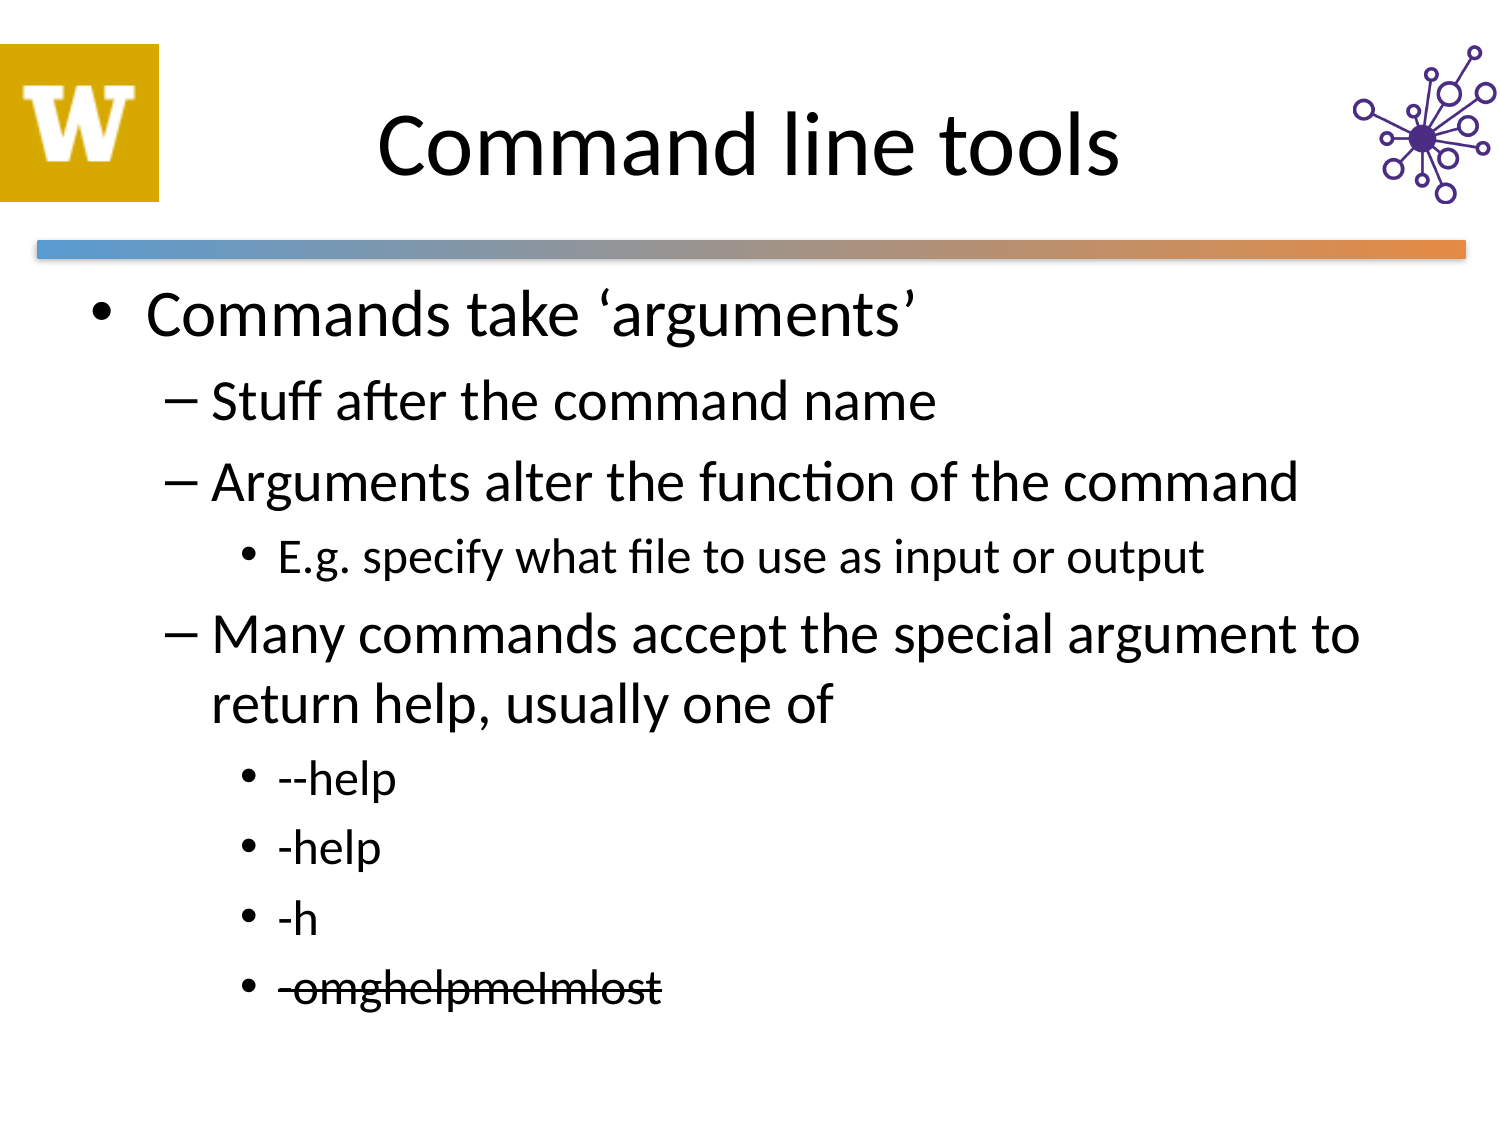

# Command line tools
Commands take ‘arguments’
Stuff after the command name
Arguments alter the function of the command
E.g. specify what file to use as input or output
Many commands accept the special argument to return help, usually one of
--help
-help
-h
-omghelpmeImlost